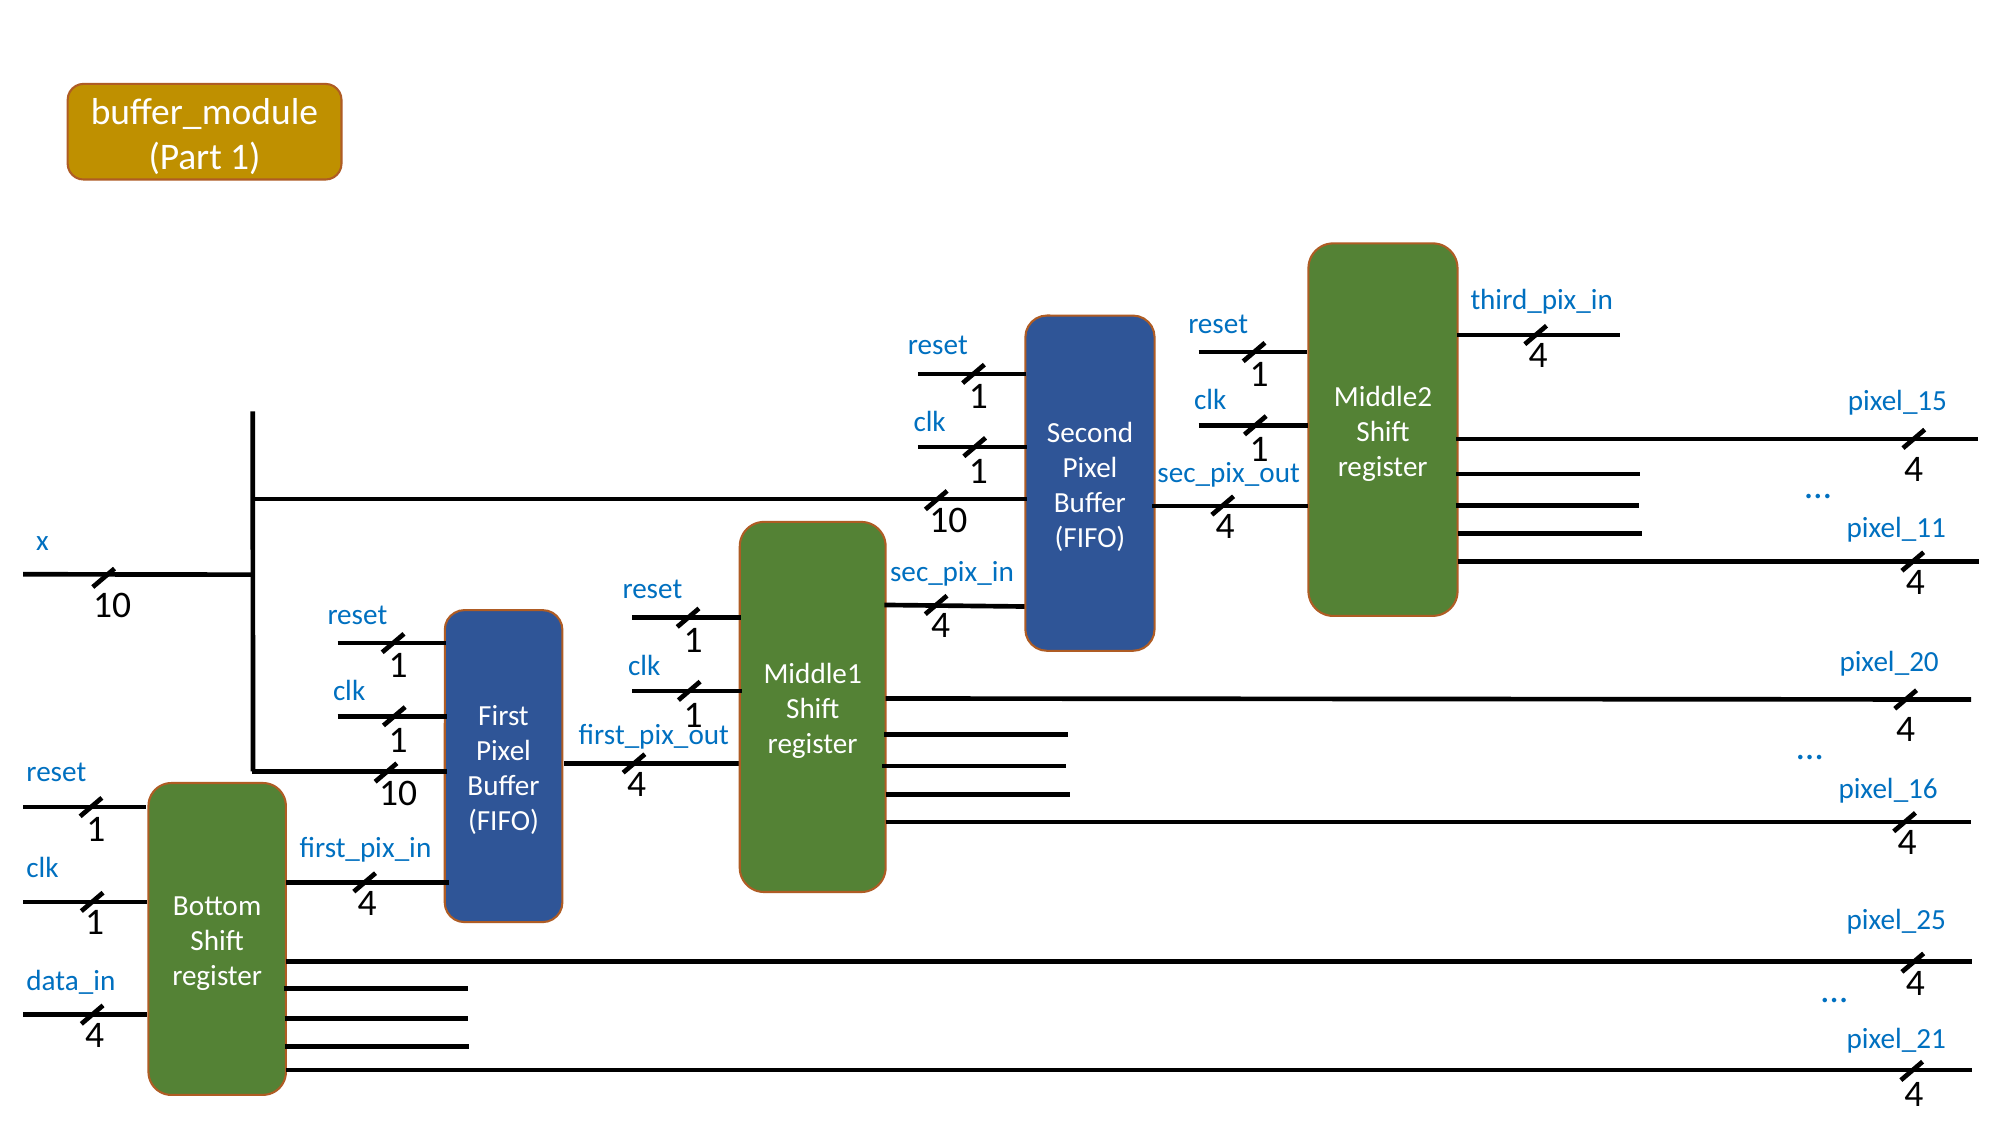

buffer_module
(Part 1)
Middle2
Shift
register
third_pix_in
reset
Second
Pixel
Buffer
(FIFO)
reset
4
1
1
clk
pixel_15
clk
1
4
1
sec_pix_out
…
10
4
pixel_11
x
Middle1
Shift
register
sec_pix_in
4
reset
10
reset
4
1
First
Pixel
Buffer
(FIFO)
1
pixel_20
clk
clk
1
4
first_pix_out
1
…
reset
4
10
pixel_16
Bottom
Shift
register
1
4
first_pix_in
clk
4
1
pixel_25
4
data_in
…
4
pixel_21
4